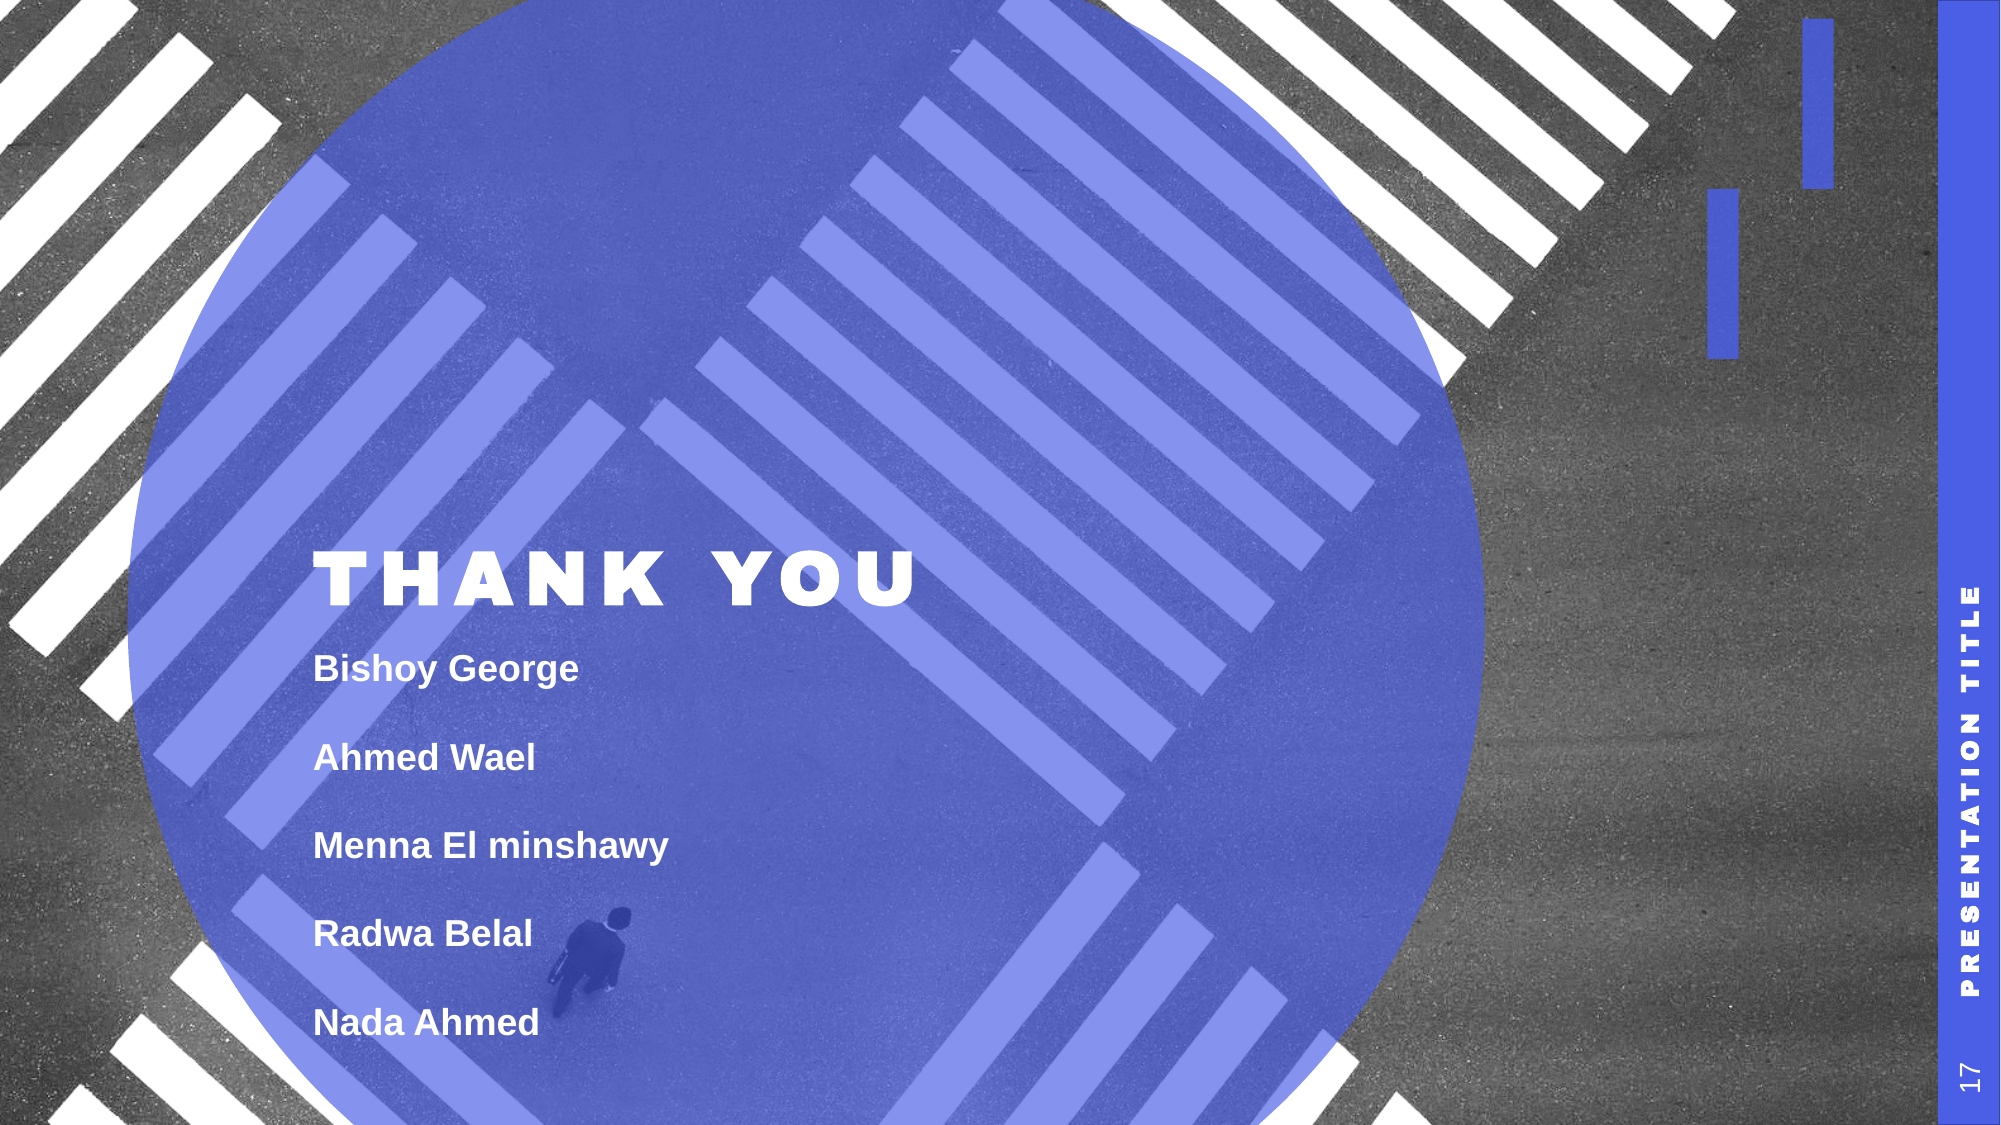

# THANK YOU
Presentation Title
Bishoy George
Ahmed Wael
Menna El minshawy
Radwa Belal
Nada Ahmed
17